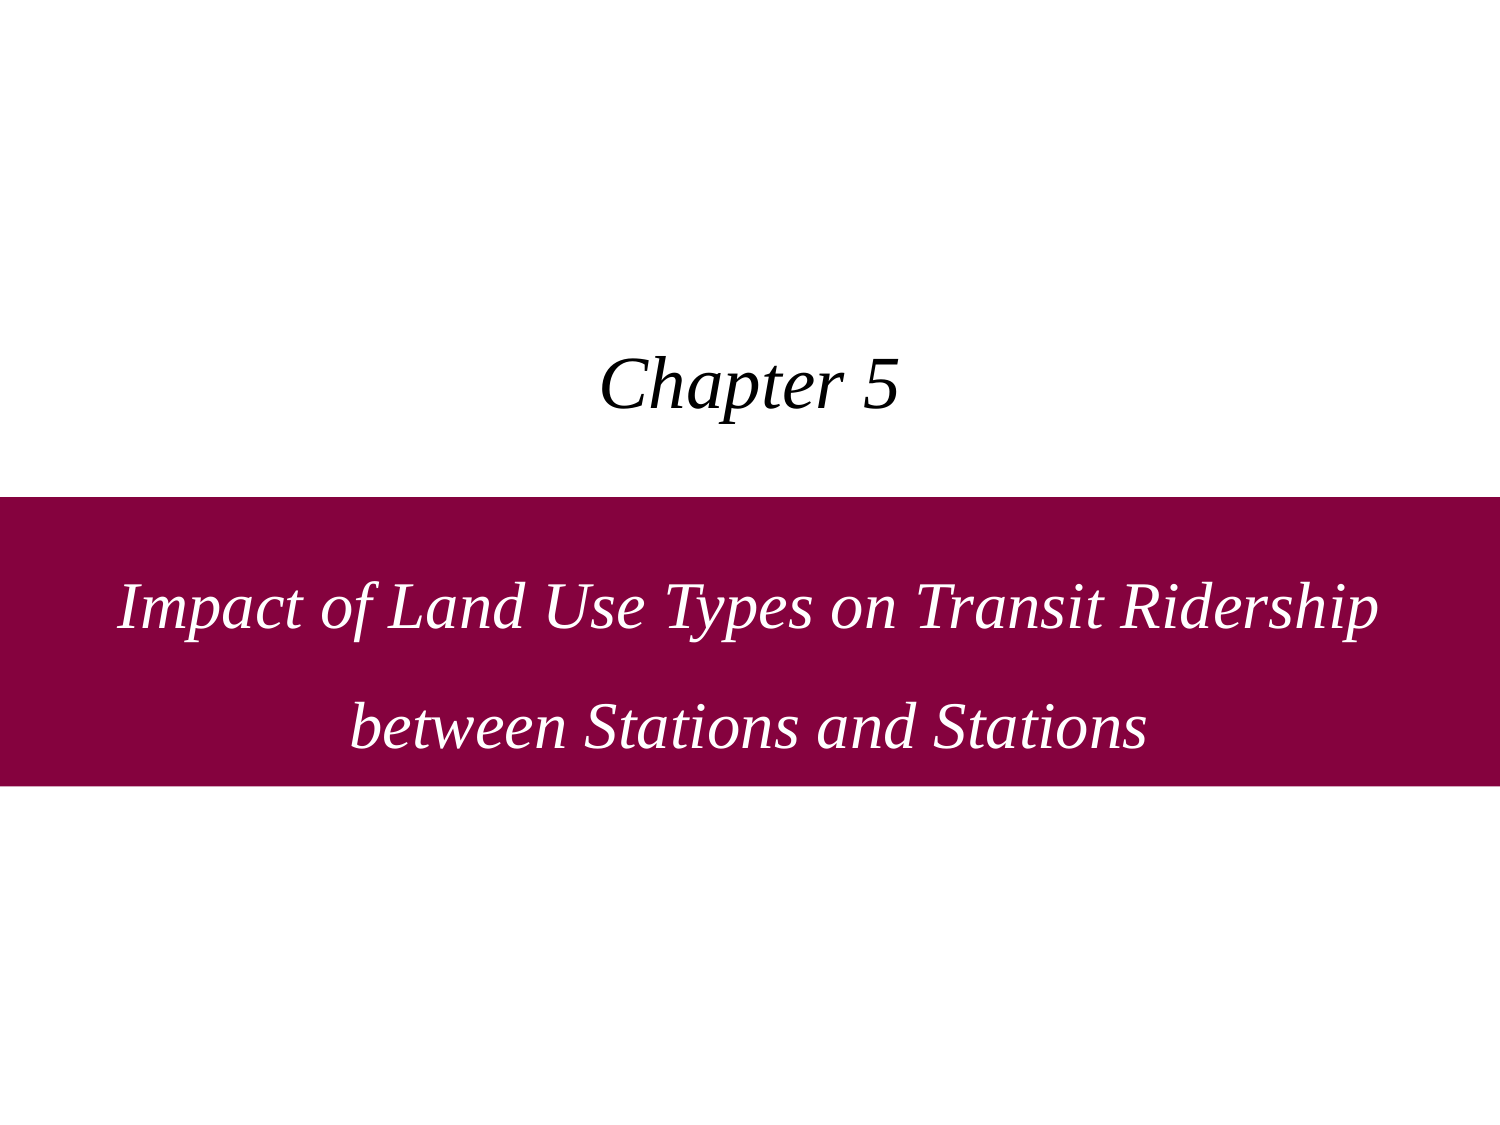

Chapter 5
Impact of Land Use Types on Transit Ridership between Stations and Stations